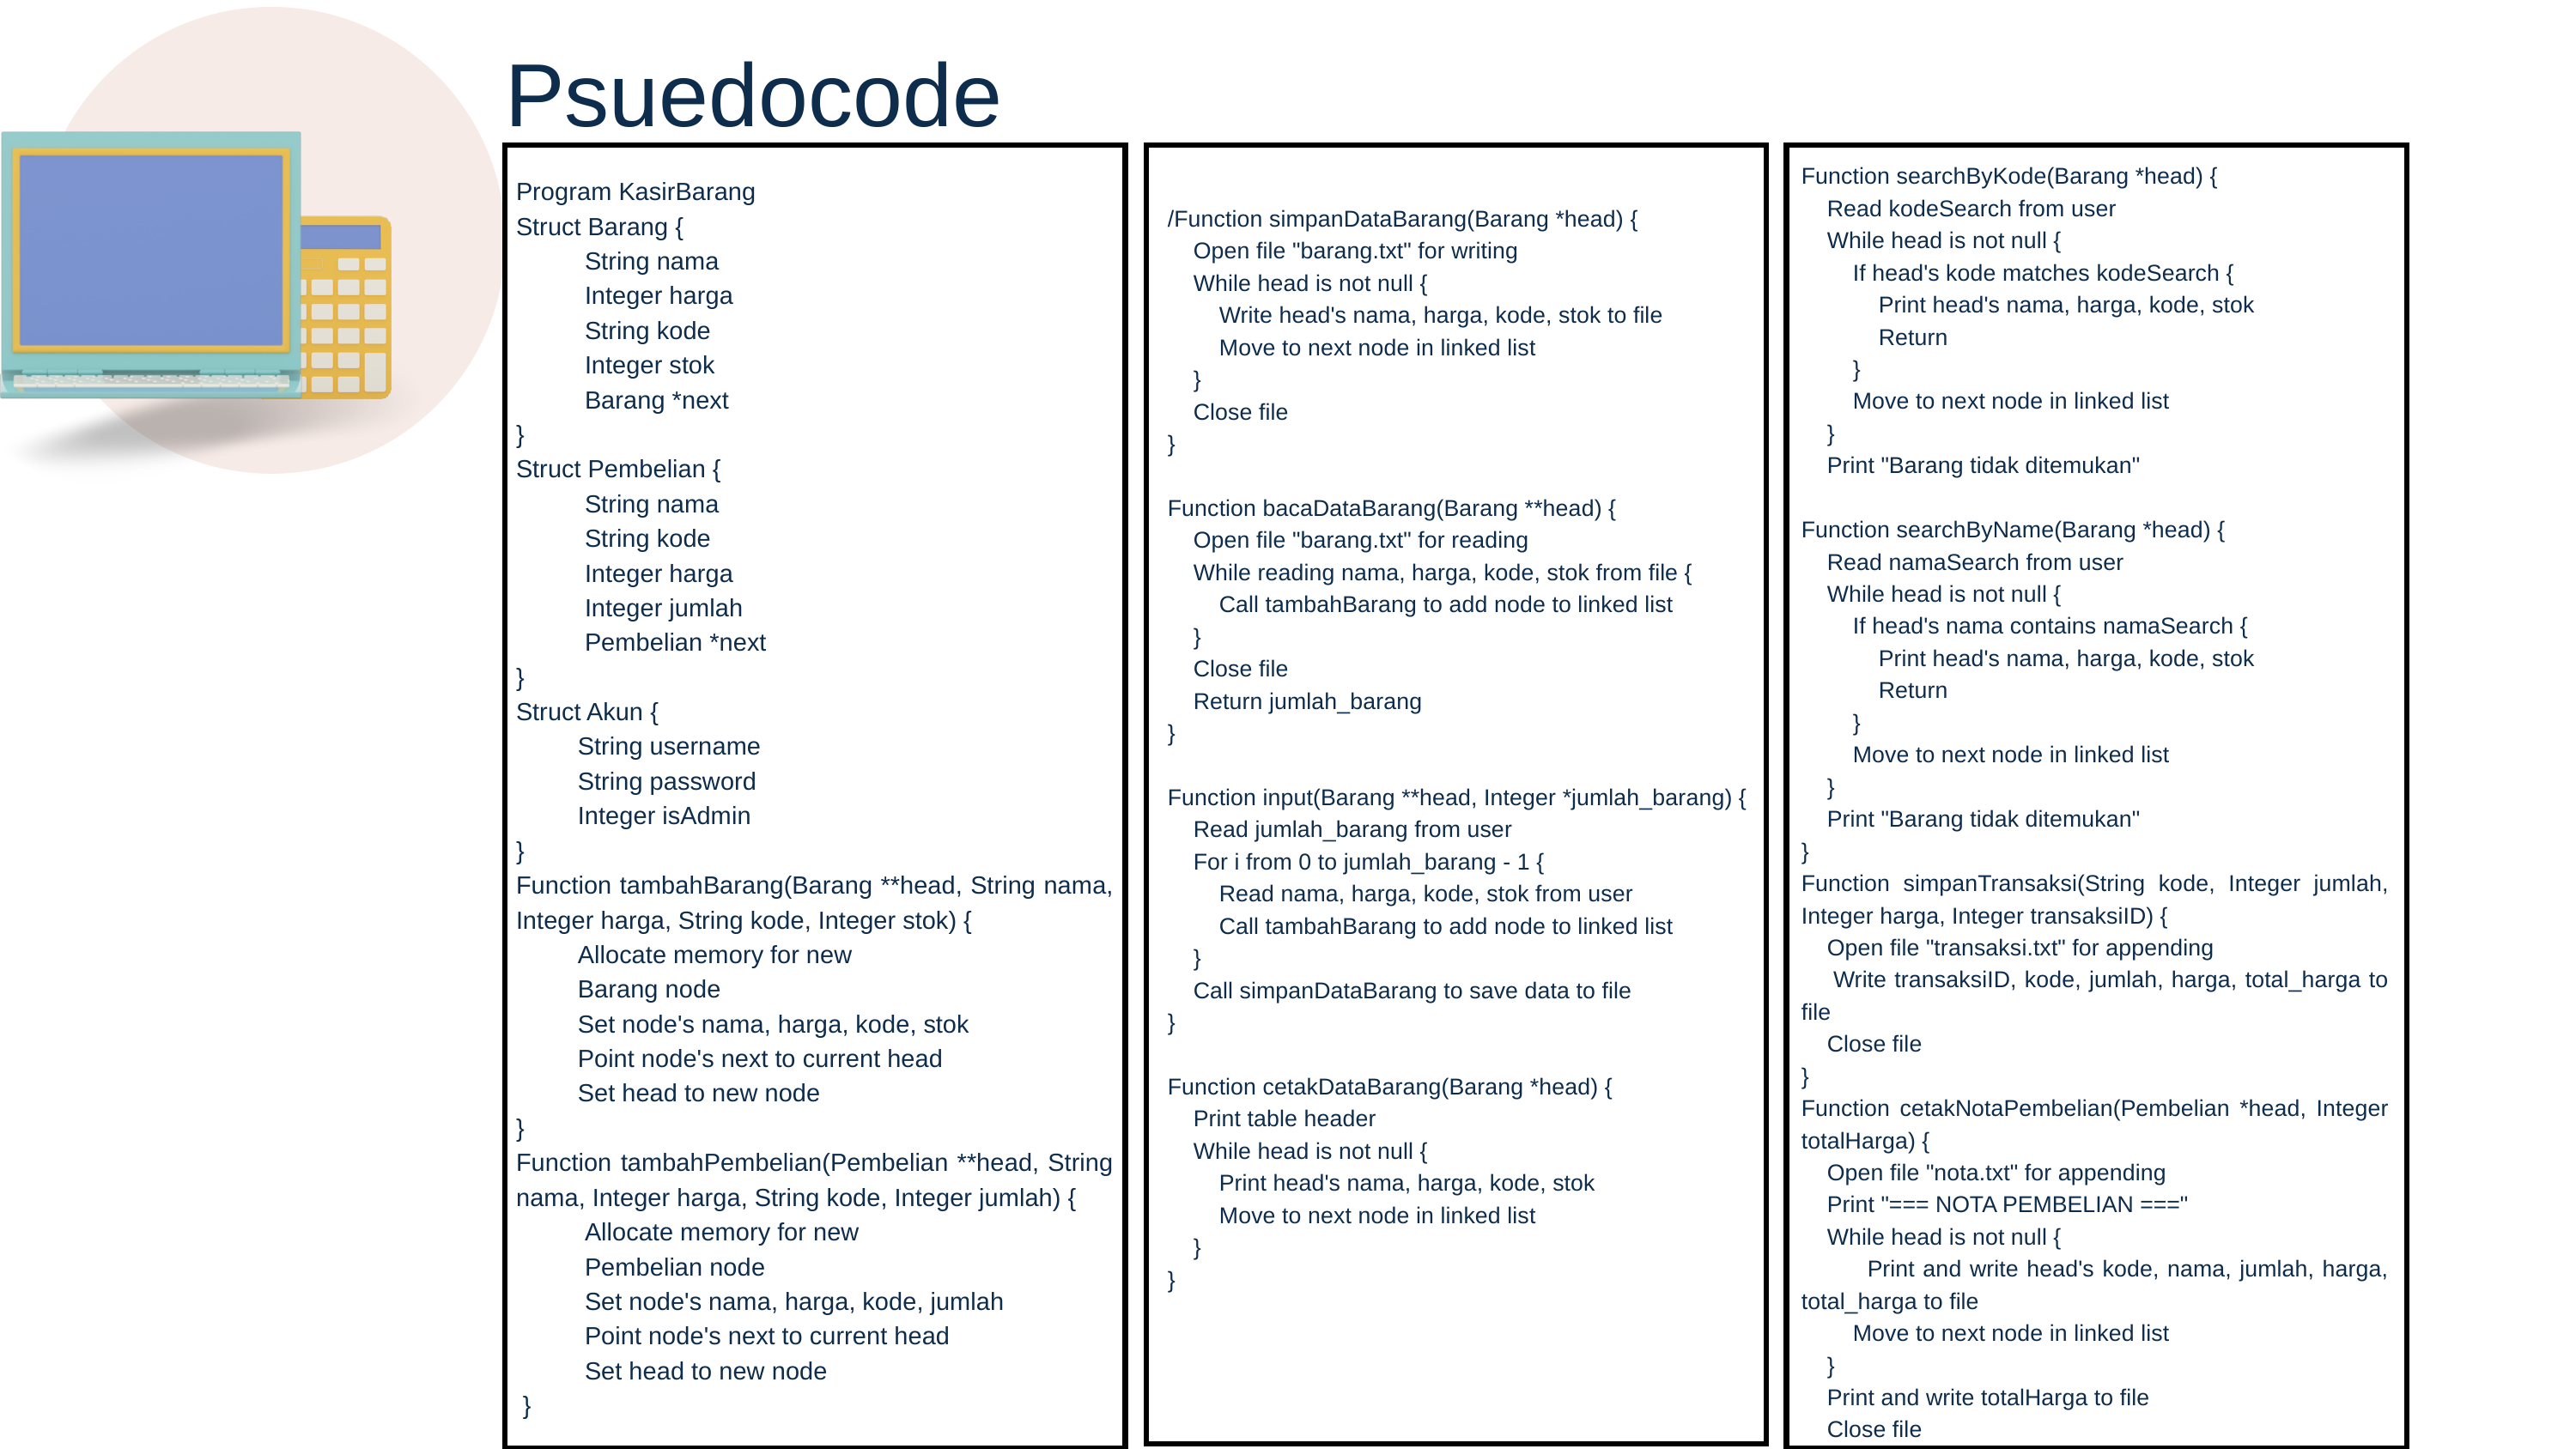

Psuedocode

Function searchByKode(Barang *head) {
    Read kodeSearch from user
    While head is not null {
        If head's kode matches kodeSearch {
            Print head's nama, harga, kode, stok
            Return
        }
        Move to next node in linked list
    }
    Print "Barang tidak ditemukan"

Function searchByName(Barang *head) {
    Read namaSearch from user
    While head is not null {
        If head's nama contains namaSearch {
            Print head's nama, harga, kode, stok
            Return
        }
        Move to next node in linked list
    }
    Print "Barang tidak ditemukan"
}
Function simpanTransaksi(String kode, Integer jumlah, Integer harga, Integer transaksiID) {
    Open file "transaksi.txt" for appending
    Write transaksiID, kode, jumlah, harga, total_harga to file
    Close file
}
Function cetakNotaPembelian(Pembelian *head, Integer totalHarga) {
    Open file "nota.txt" for appending
    Print "=== NOTA PEMBELIAN ==="
    While head is not null {
        Print and write head's kode, nama, jumlah, harga, total_harga to file
        Move to next node in linked list
    }
    Print and write totalHarga to file
    Close file
}

Function kasir(Barang *head) {
    Initialize totalHarga and headPembelian
    Do {
        Read kode from user
        Search for barang in linked list
        If found {
            Read jumlah from user
            Update totalHarga
            Update barang's stok
            Call simpanTransaksi
            Call tambahPembelian
        }

}

Program KasirBarang
Struct Barang {
          String nama
          Integer harga
          String kode
          Integer stok
          Barang *next
}
Struct Pembelian {
          String nama
          String kode
          Integer harga
          Integer jumlah
          Pembelian *next
}
Struct Akun {
         String username
         String password
         Integer isAdmin
}
Function tambahBarang(Barang **head, String nama, Integer harga, String kode, Integer stok) {
         Allocate memory for new
         Barang node
         Set node's nama, harga, kode, stok
         Point node's next to current head
         Set head to new node
}
Function tambahPembelian(Pembelian **head, String nama, Integer harga, String kode, Integer jumlah) {
          Allocate memory for new
          Pembelian node
          Set node's nama, harga, kode, jumlah
          Point node's next to current head
          Set head to new node
 }

/Function simpanDataBarang(Barang *head) {
    Open file "barang.txt" for writing
    While head is not null {
        Write head's nama, harga, kode, stok to file
        Move to next node in linked list
    }
    Close file
}

Function bacaDataBarang(Barang **head) {
    Open file "barang.txt" for reading
    While reading nama, harga, kode, stok from file {
        Call tambahBarang to add node to linked list
    }
    Close file
    Return jumlah_barang
}

Function input(Barang **head, Integer *jumlah_barang) {
    Read jumlah_barang from user
    For i from 0 to jumlah_barang - 1 {
        Read nama, harga, kode, stok from user
        Call tambahBarang to add node to linked list
    }
    Call simpanDataBarang to save data to file
}

Function cetakDataBarang(Barang *head) {
    Print table header
    While head is not null {
        Print head's nama, harga, kode, stok
        Move to next node in linked list
    }
}